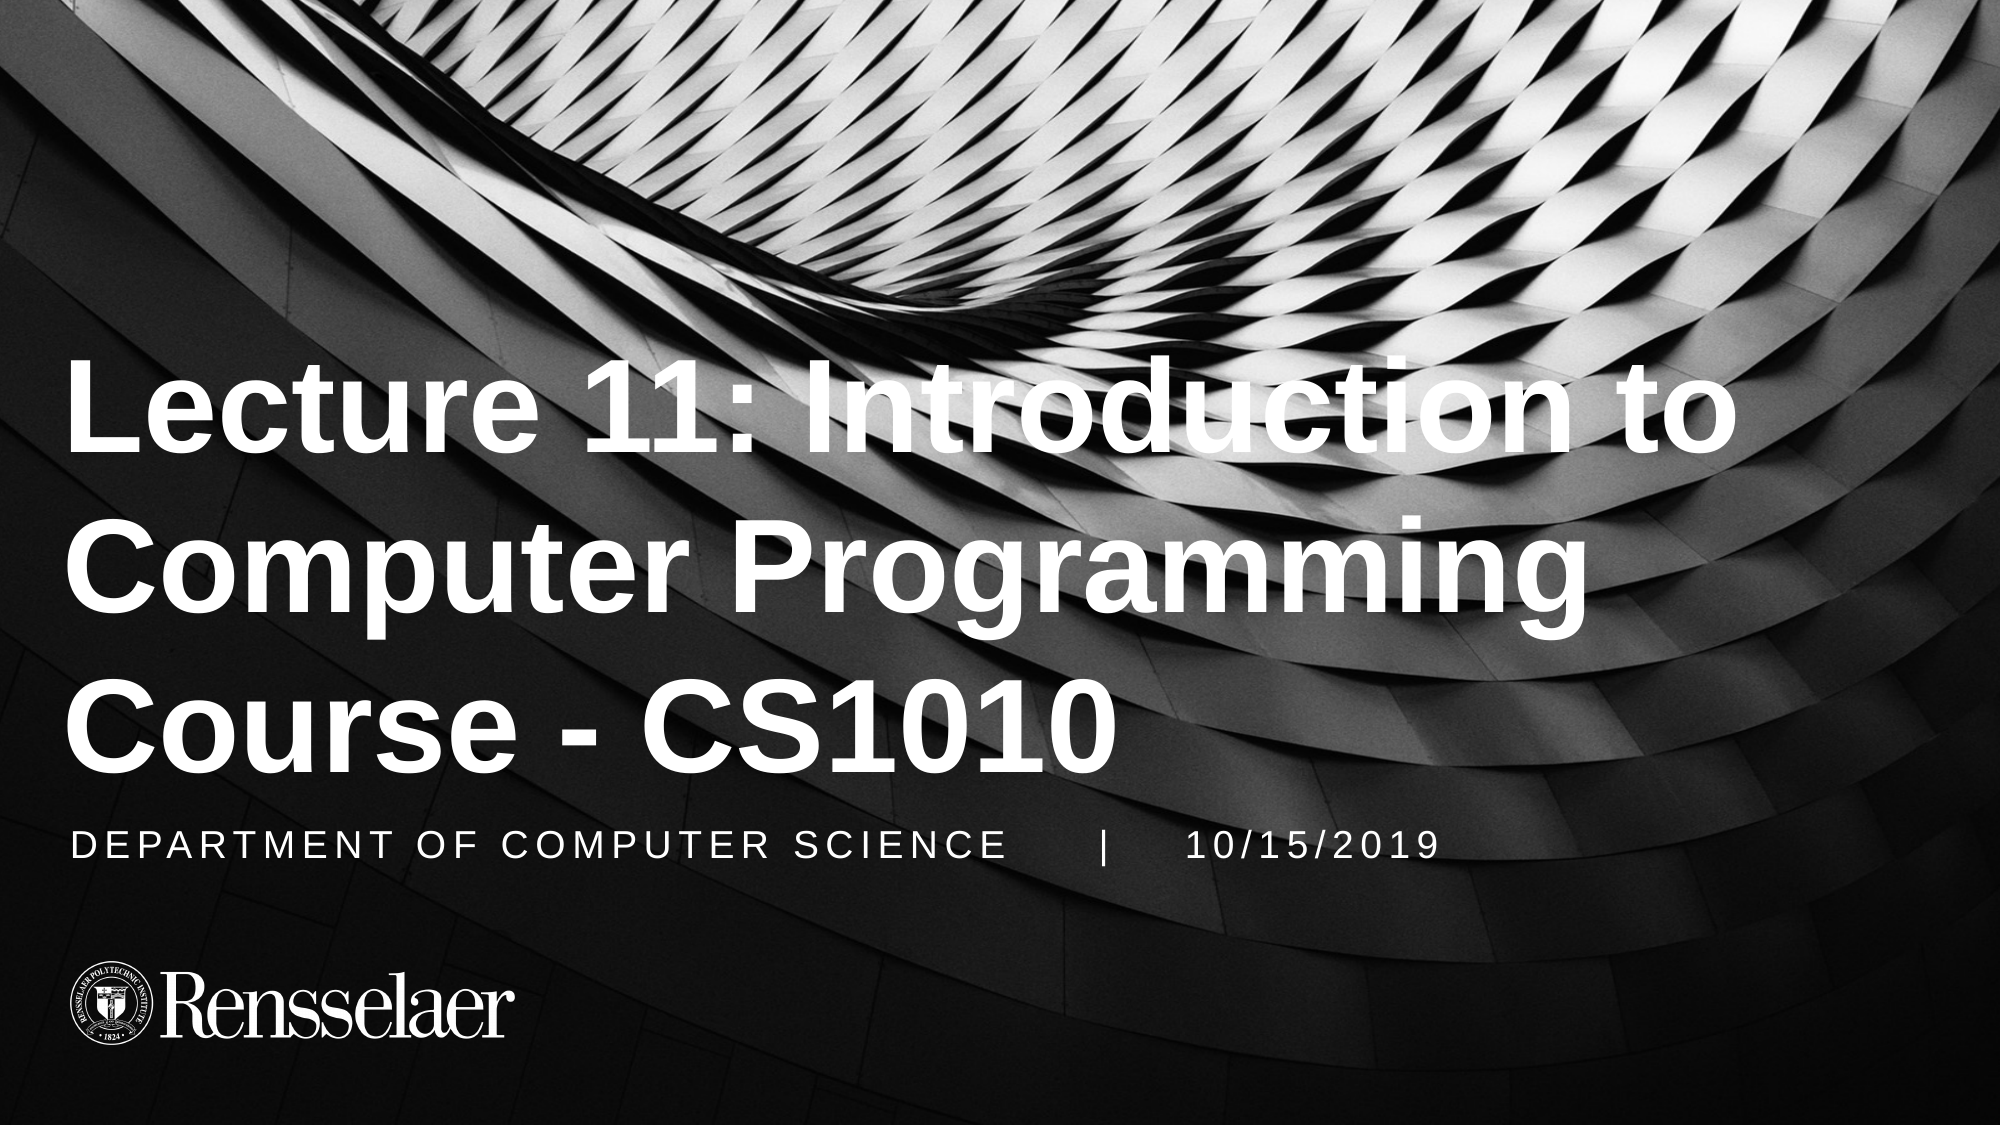

# Lecture 11: Introduction to Computer Programming Course - CS1010
DEPARTMENT OF COMPUTER SCIENCE     |    10/15/2019